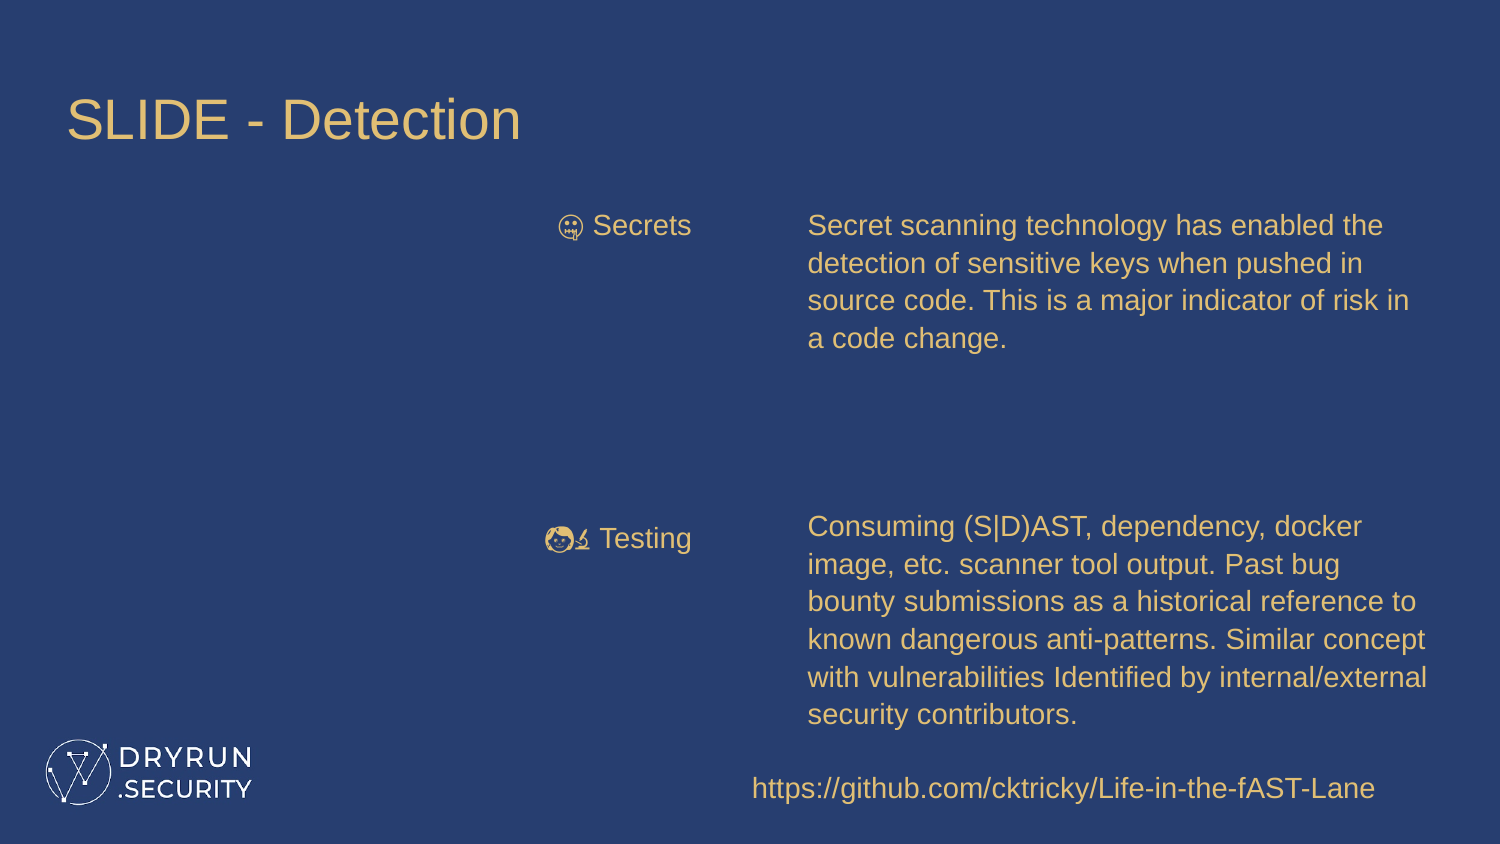

# SLIDE - Detection

🤐 Secrets

👩‍🔬 Testing
Secret scanning technology has enabled the detection of sensitive keys when pushed in source code. This is a major indicator of risk in a code change.

Consuming (S|D)AST, dependency, docker image, etc. scanner tool output. Past bug bounty submissions as a historical reference to known dangerous anti-patterns. Similar concept with vulnerabilities Identified by internal/external security contributors.